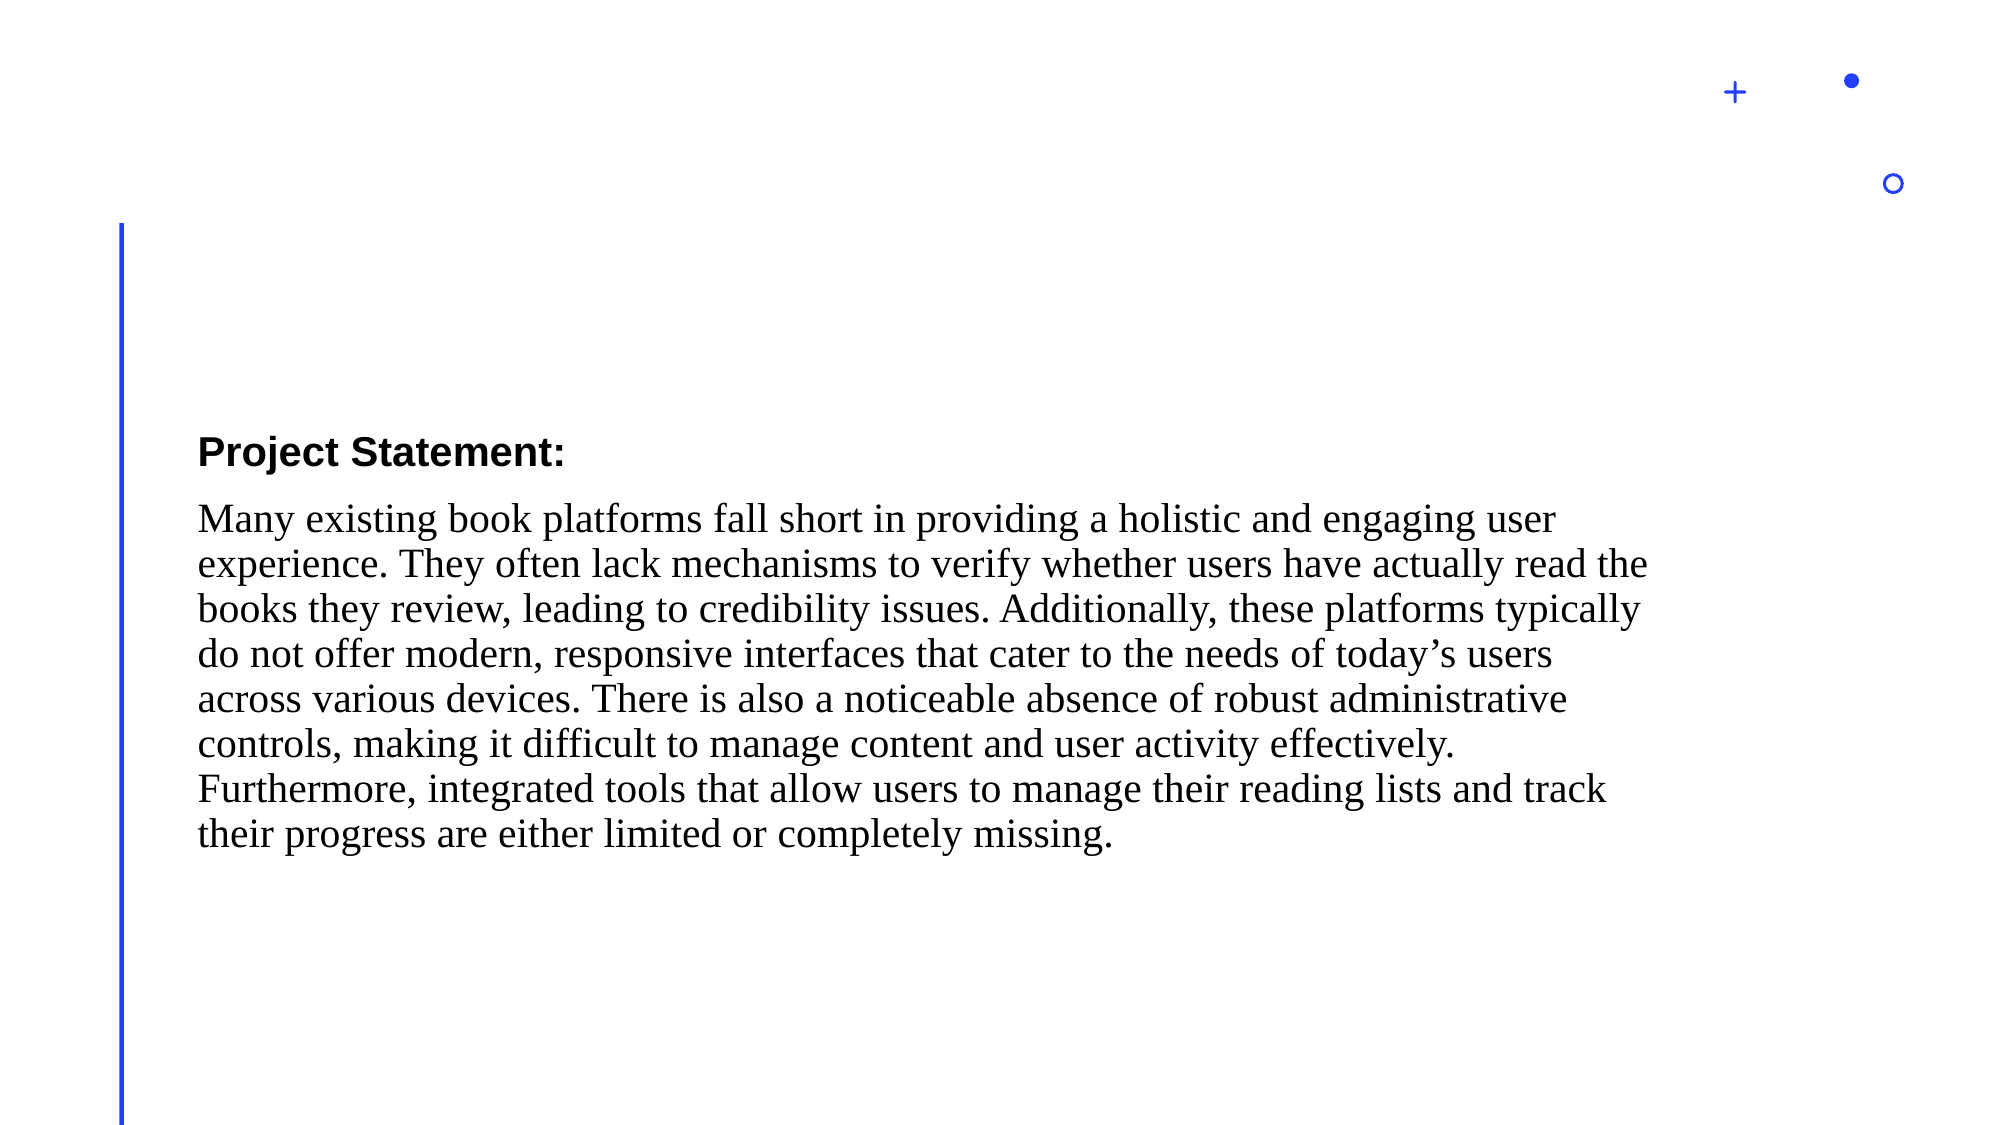

Project Statement:
Many existing book platforms fall short in providing a holistic and engaging user experience. They often lack mechanisms to verify whether users have actually read the books they review, leading to credibility issues. Additionally, these platforms typically do not offer modern, responsive interfaces that cater to the needs of today’s users across various devices. There is also a noticeable absence of robust administrative controls, making it difficult to manage content and user activity effectively. Furthermore, integrated tools that allow users to manage their reading lists and track their progress are either limited or completely missing.